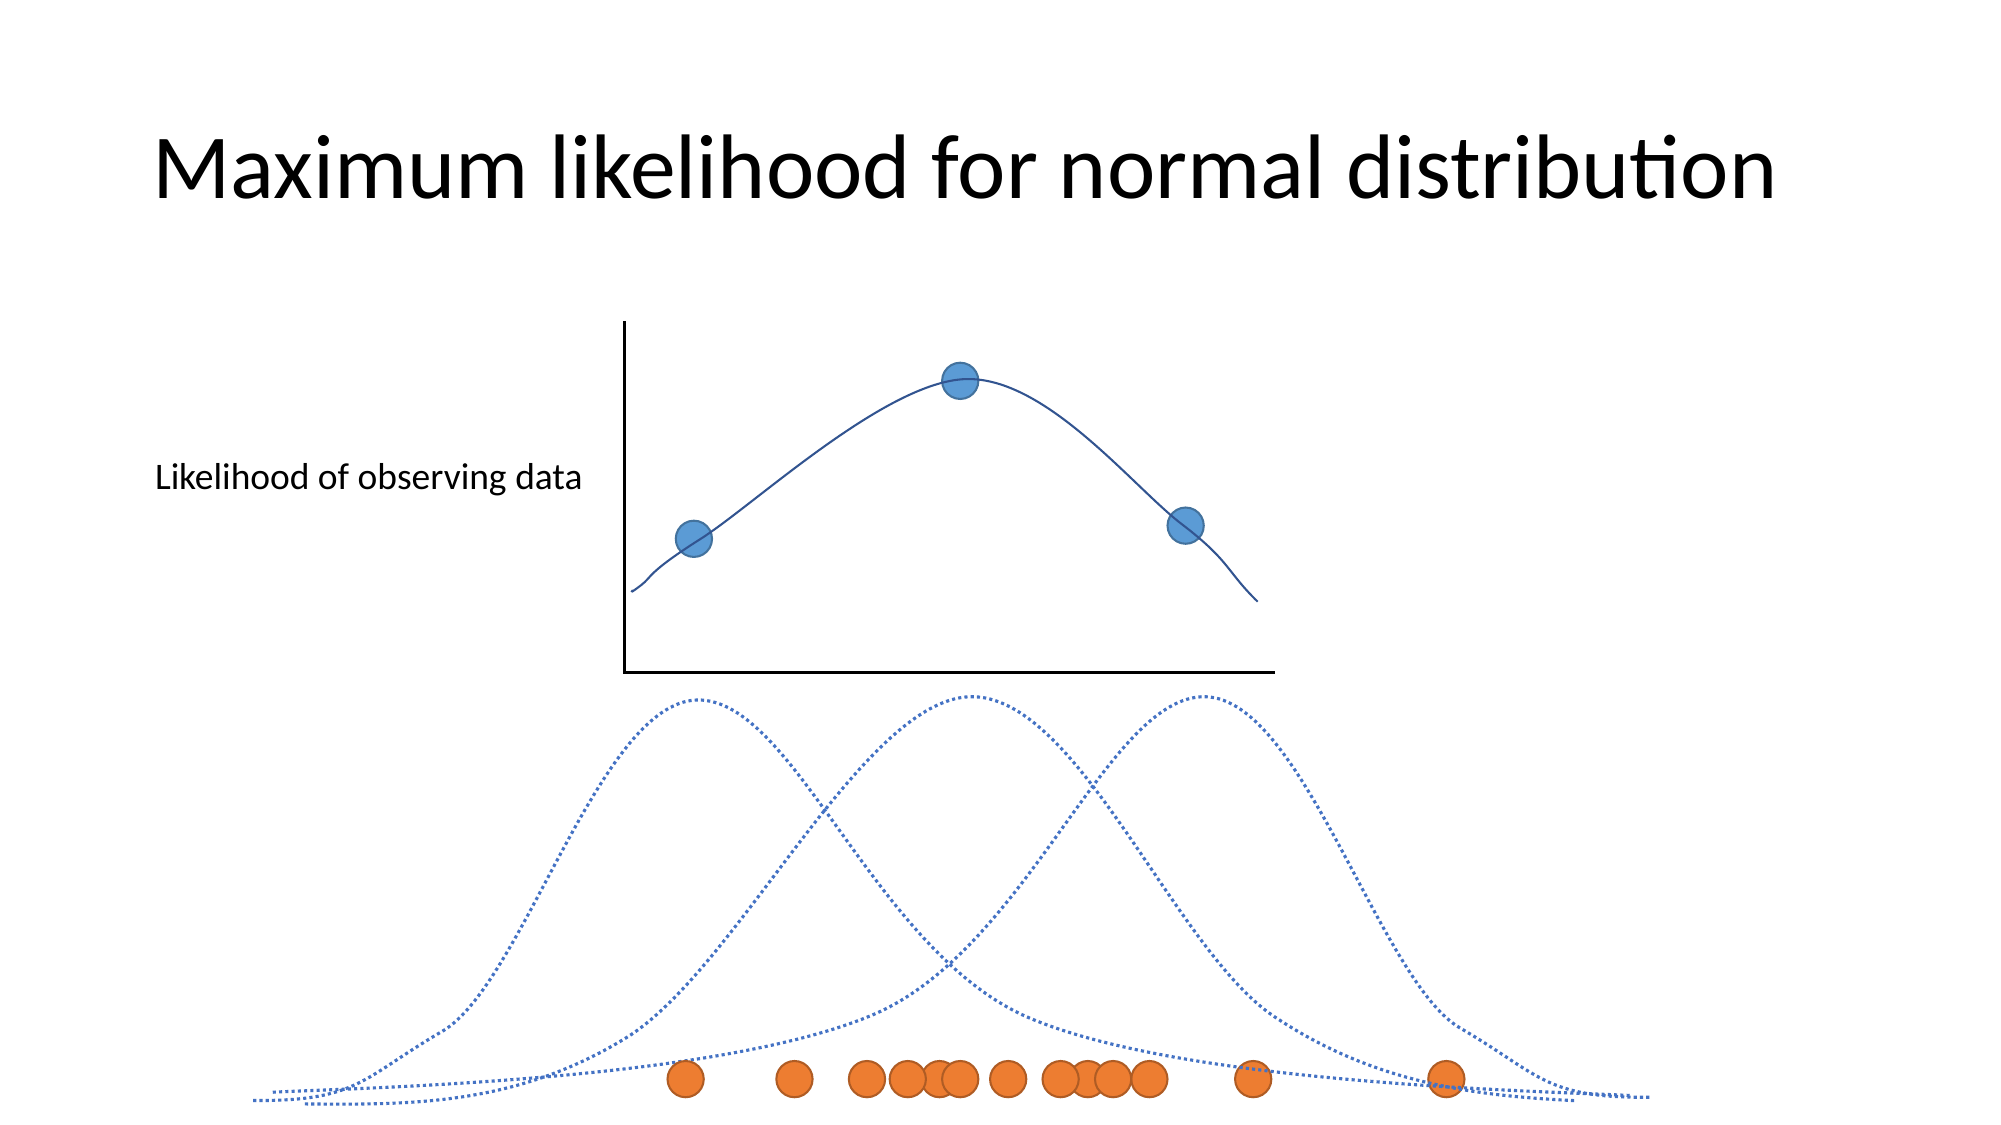

# Maximum likelihood for normal distribution

Likelihood of observing data